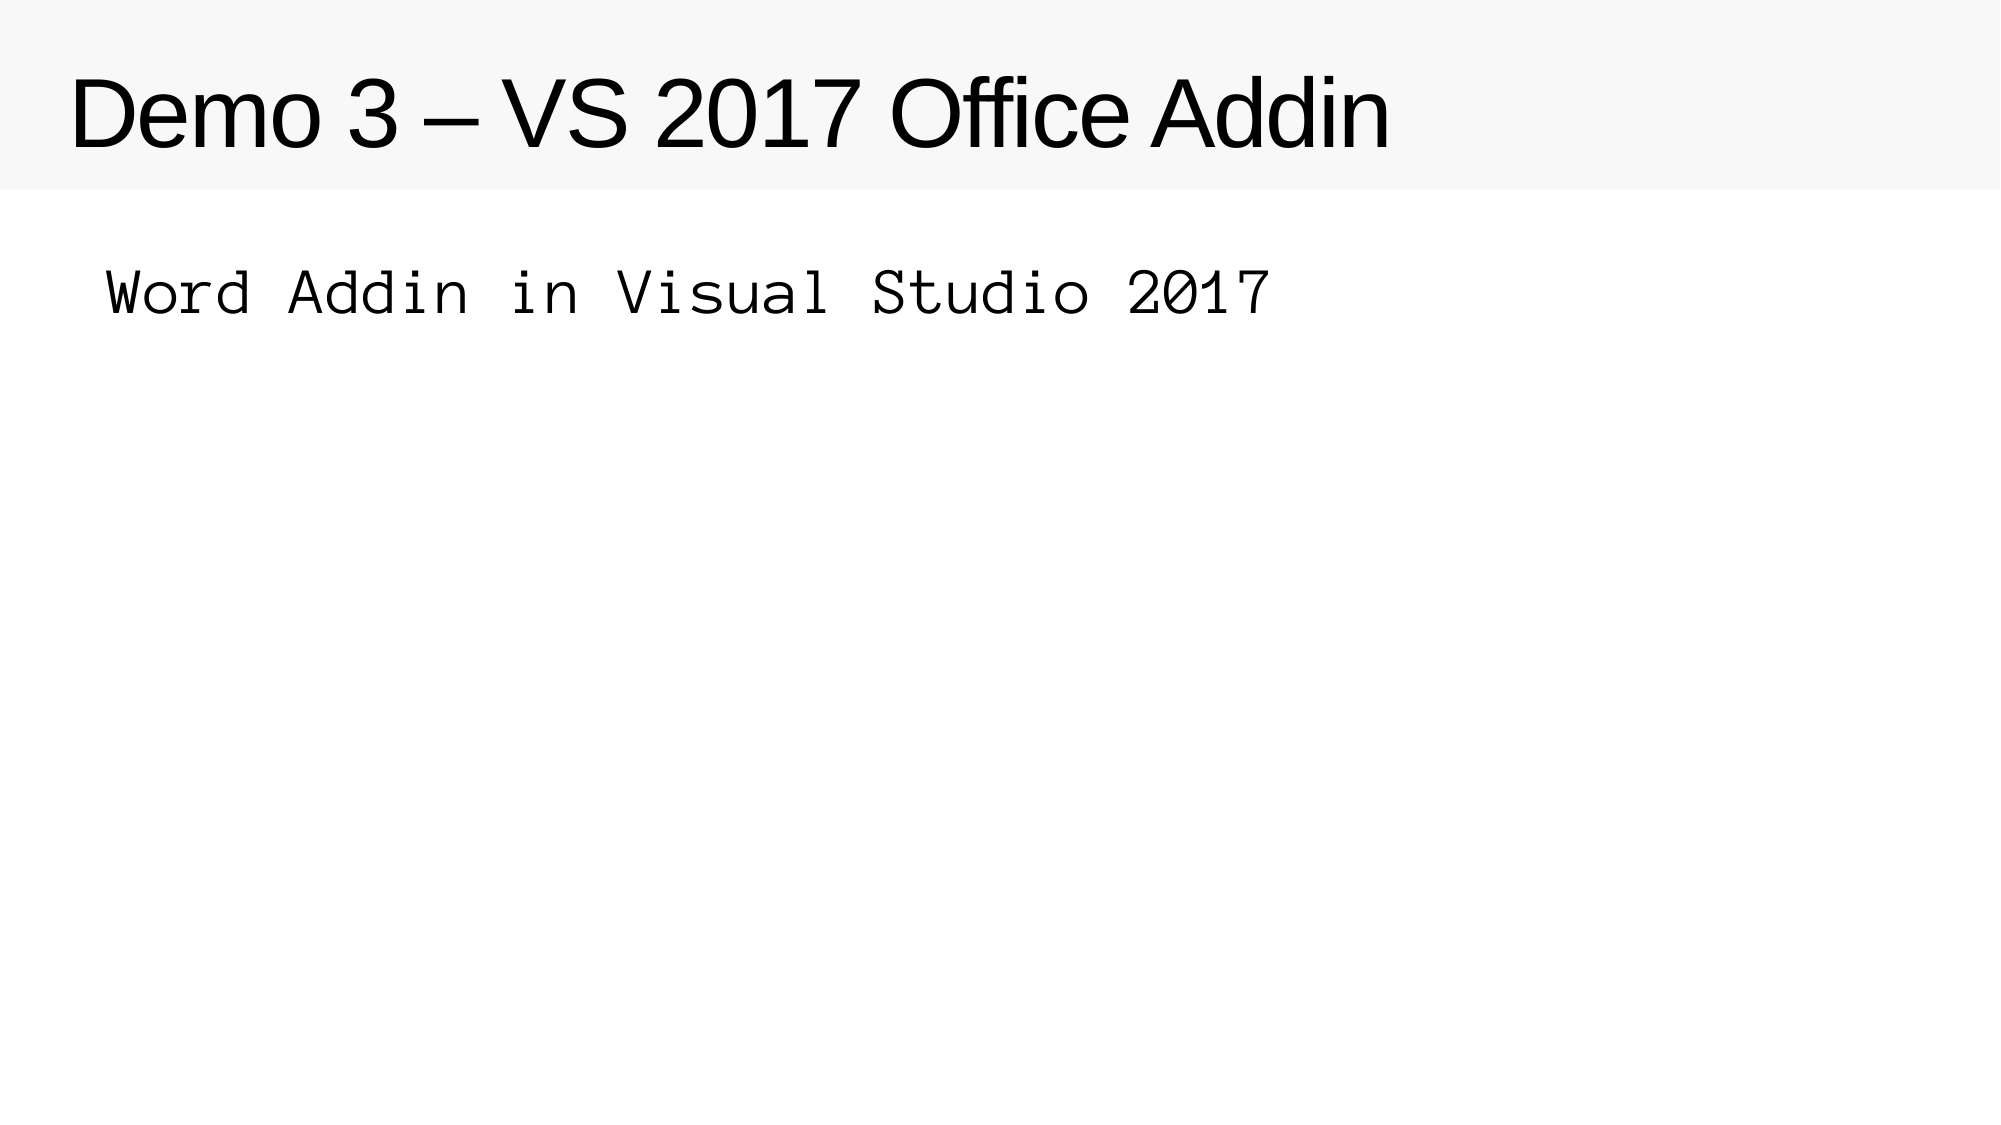

# Demo 3 – VS 2017 Office Addin
Word Addin in Visual Studio 2017